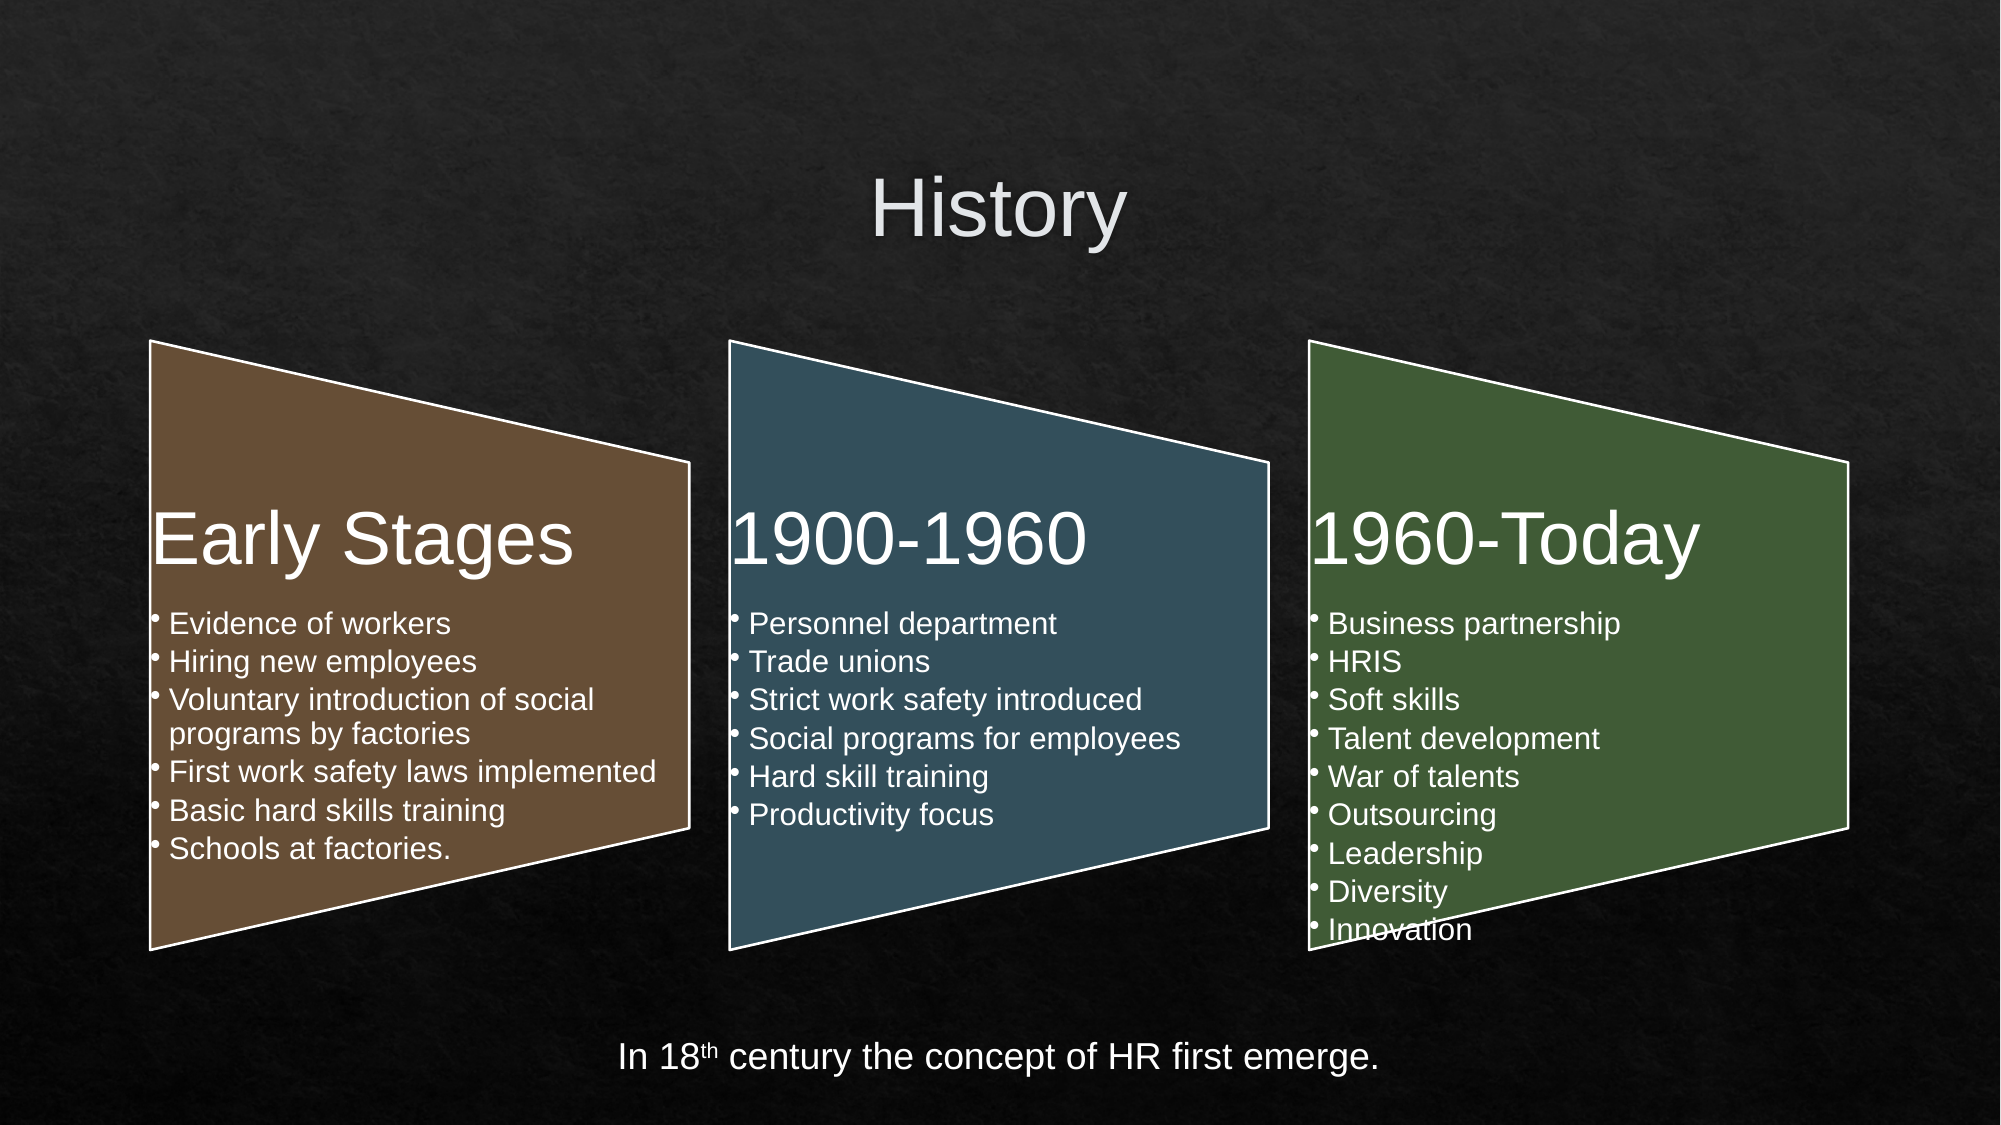

# History
Early Stages
Evidence of workers
Hiring new employees
Voluntary introduction of social programs by factories
First work safety laws implemented
Basic hard skills training
Schools at factories.
1900-1960
Personnel department
Trade unions
Strict work safety introduced
Social programs for employees
Hard skill training
Productivity focus
1960-Today
Business partnership
HRIS
Soft skills
Talent development
War of talents
Outsourcing
Leadership
Diversity
Innovation
In 18th century the concept of HR first emerge.